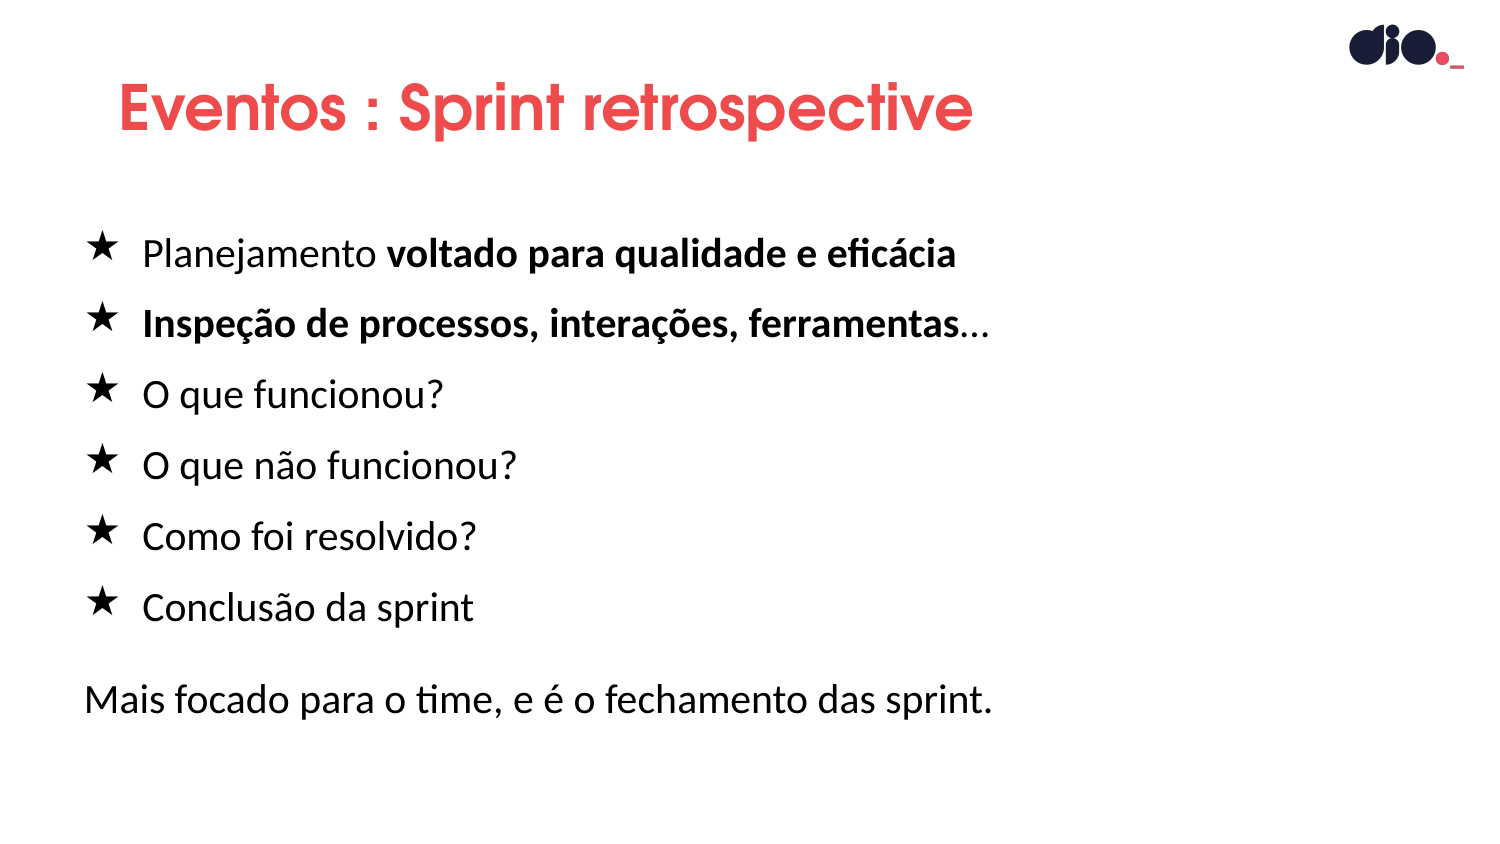

Eventos : Sprint retrospective
Planejamento voltado para qualidade e eficácia
Inspeção de processos, interações, ferramentas…
O que funcionou?
O que não funcionou?
Como foi resolvido?
Conclusão da sprint
Mais focado para o time, e é o fechamento das sprint.